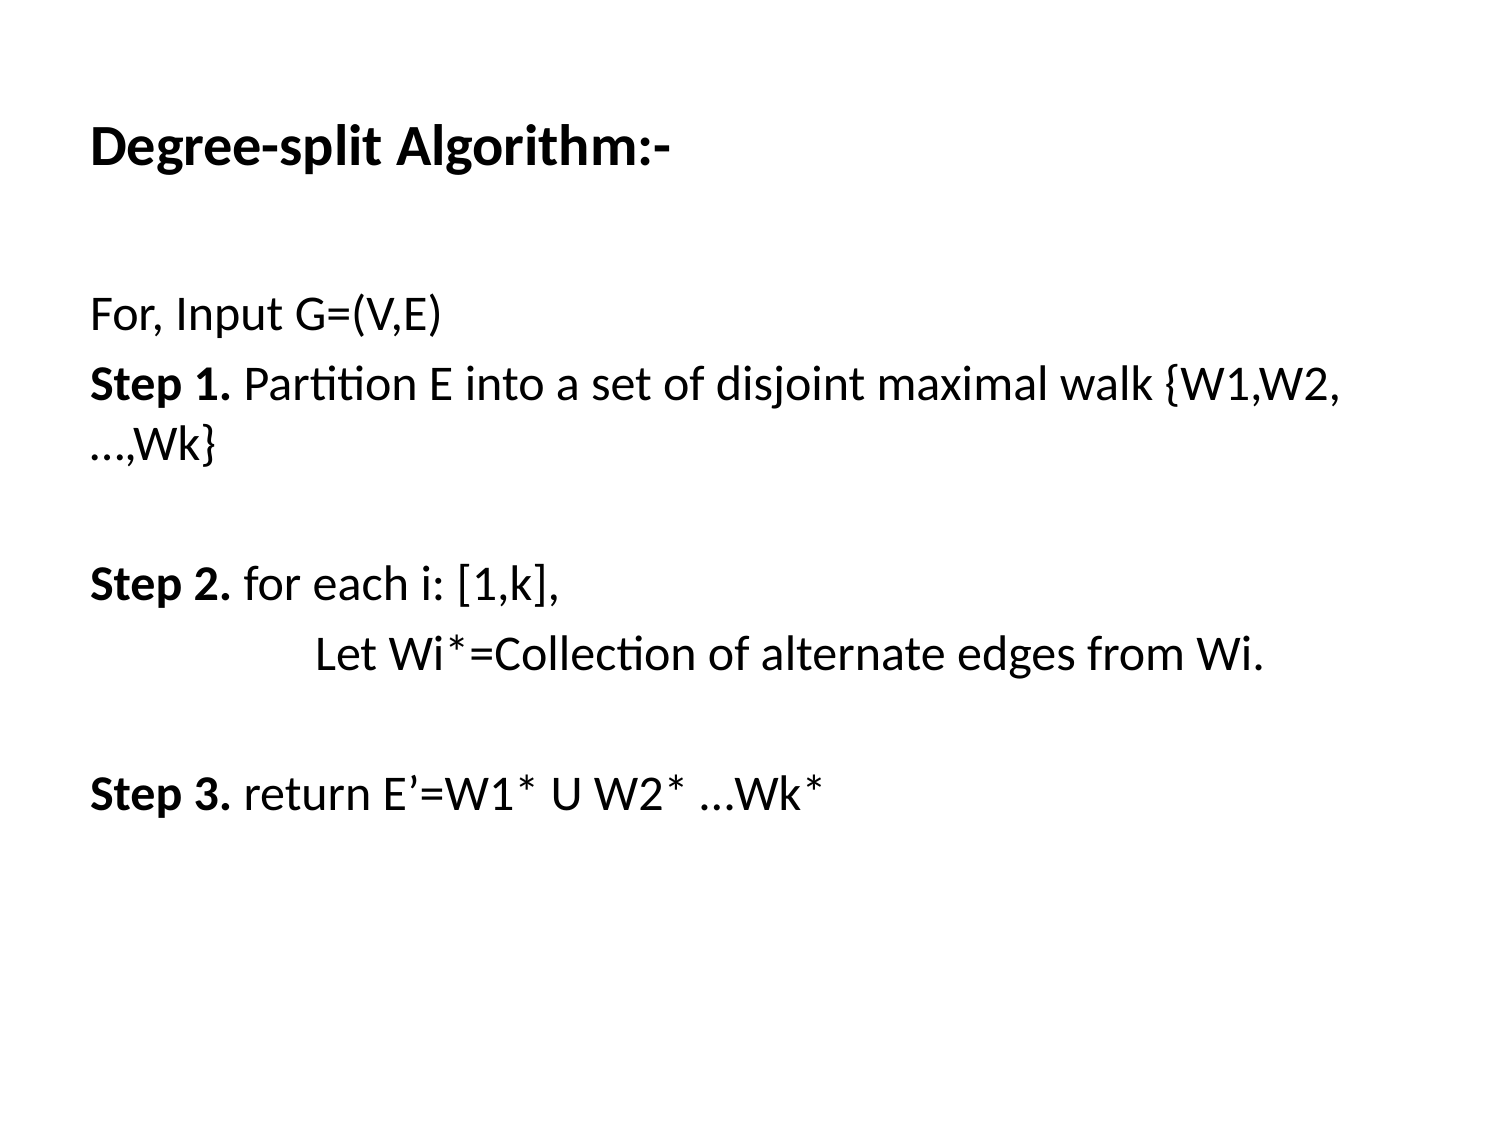

Degree-split Algorithm:-

For, Input G=(V,E)
Step 1. Partition E into a set of disjoint maximal walk {W1,W2,…,Wk}

Step 2. for each i: [1,k],
                    Let Wi*=Collection of alternate edges from Wi.

Step 3. return E’=W1* U W2* …Wk*